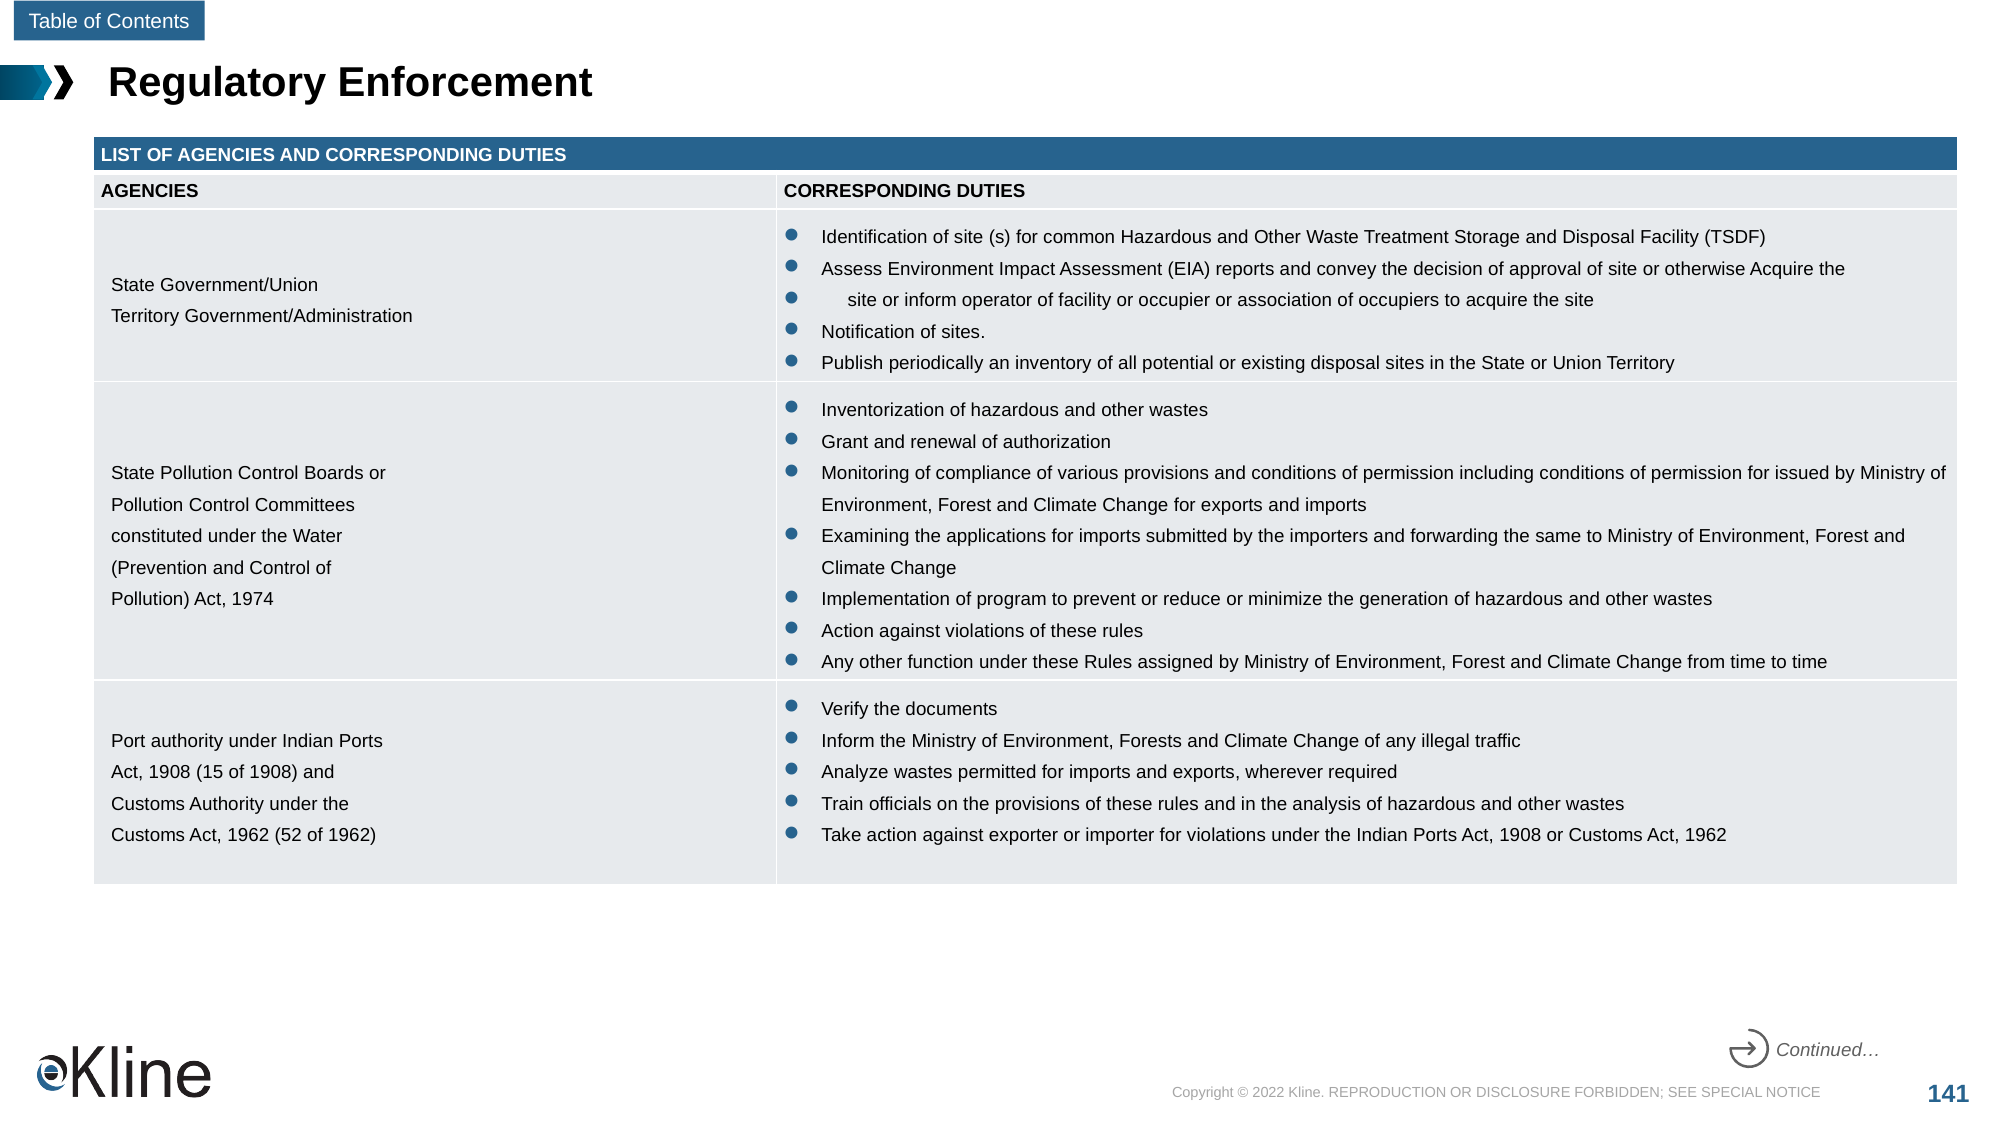

# Regulatory Enforcement
| LIST OF AGENCIES AND CORRESPONDING DUTIES |  |
| --- | --- |
| AGENCIES | CORRESPONDING DUTIES |
| State Government/Union Territory Government/Administration | Identification of site (s) for common Hazardous and Other Waste Treatment Storage and Disposal Facility (TSDF) Assess Environment Impact Assessment (EIA) reports and convey the decision of approval of site or otherwise Acquire the site or inform operator of facility or occupier or association of occupiers to acquire the site Notification of sites. Publish periodically an inventory of all potential or existing disposal sites in the State or Union Territory |
| State Pollution Control Boards or Pollution Control Committees constituted under the Water (Prevention and Control of Pollution) Act, 1974 | Inventorization of hazardous and other wastes Grant and renewal of authorization Monitoring of compliance of various provisions and conditions of permission including conditions of permission for issued by Ministry of Environment, Forest and Climate Change for exports and imports Examining the applications for imports submitted by the importers and forwarding the same to Ministry of Environment, Forest and Climate Change Implementation of program to prevent or reduce or minimize the generation of hazardous and other wastes Action against violations of these rules Any other function under these Rules assigned by Ministry of Environment, Forest and Climate Change from time to time |
| Port authority under Indian Ports Act, 1908 (15 of 1908) and Customs Authority under the Customs Act, 1962 (52 of 1962) | Verify the documents Inform the Ministry of Environment, Forests and Climate Change of any illegal traffic Analyze wastes permitted for imports and exports, wherever required Train officials on the provisions of these rules and in the analysis of hazardous and other wastes Take action against exporter or importer for violations under the Indian Ports Act, 1908 or Customs Act, 1962 |

Continued…